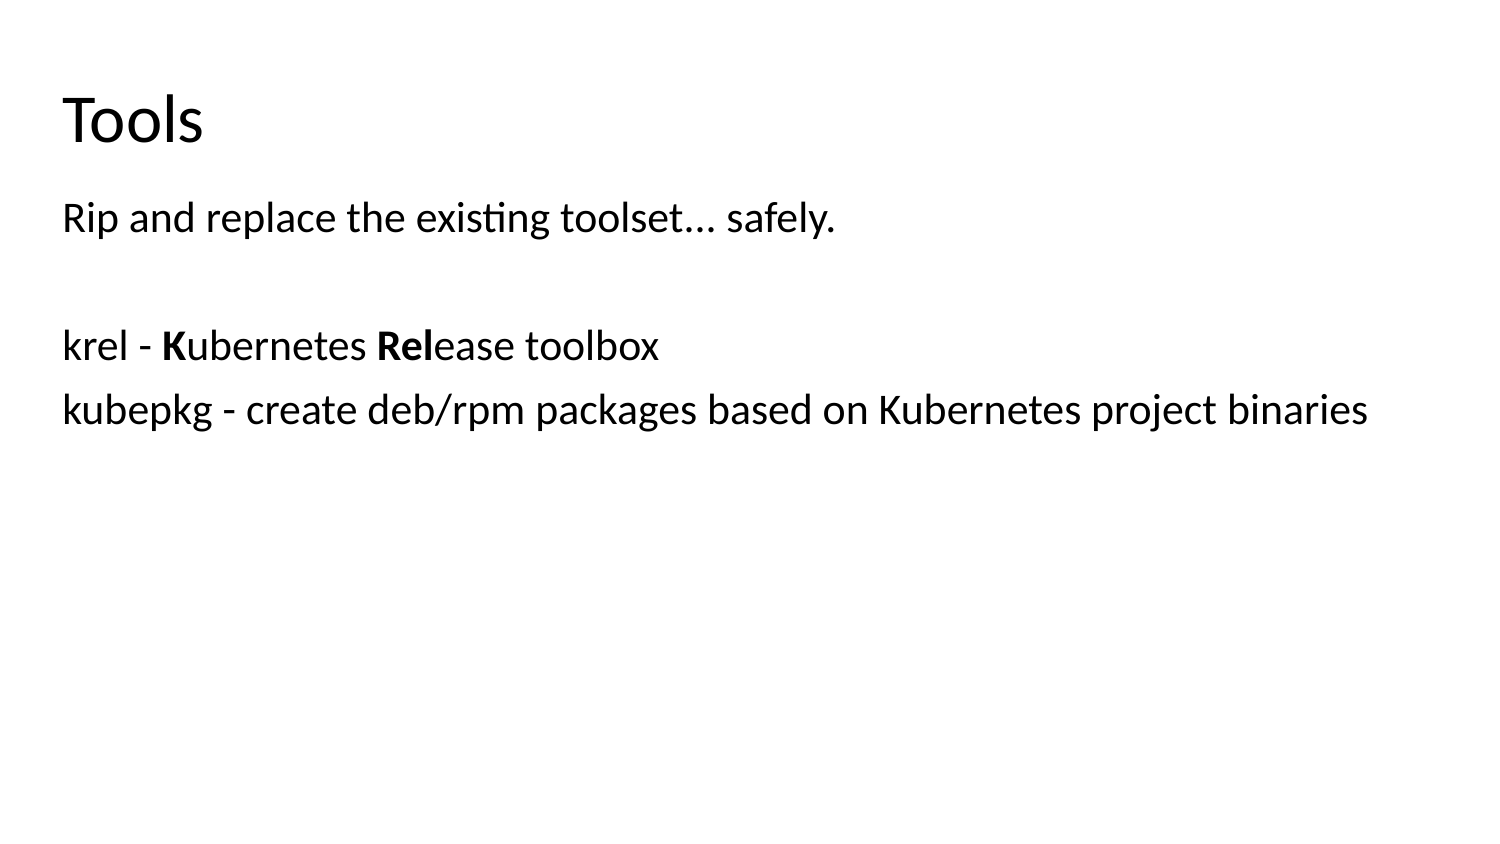

# Tools
Rip and replace the existing toolset... safely.

krel - Kubernetes Release toolbox
kubepkg - create deb/rpm packages based on Kubernetes project binaries